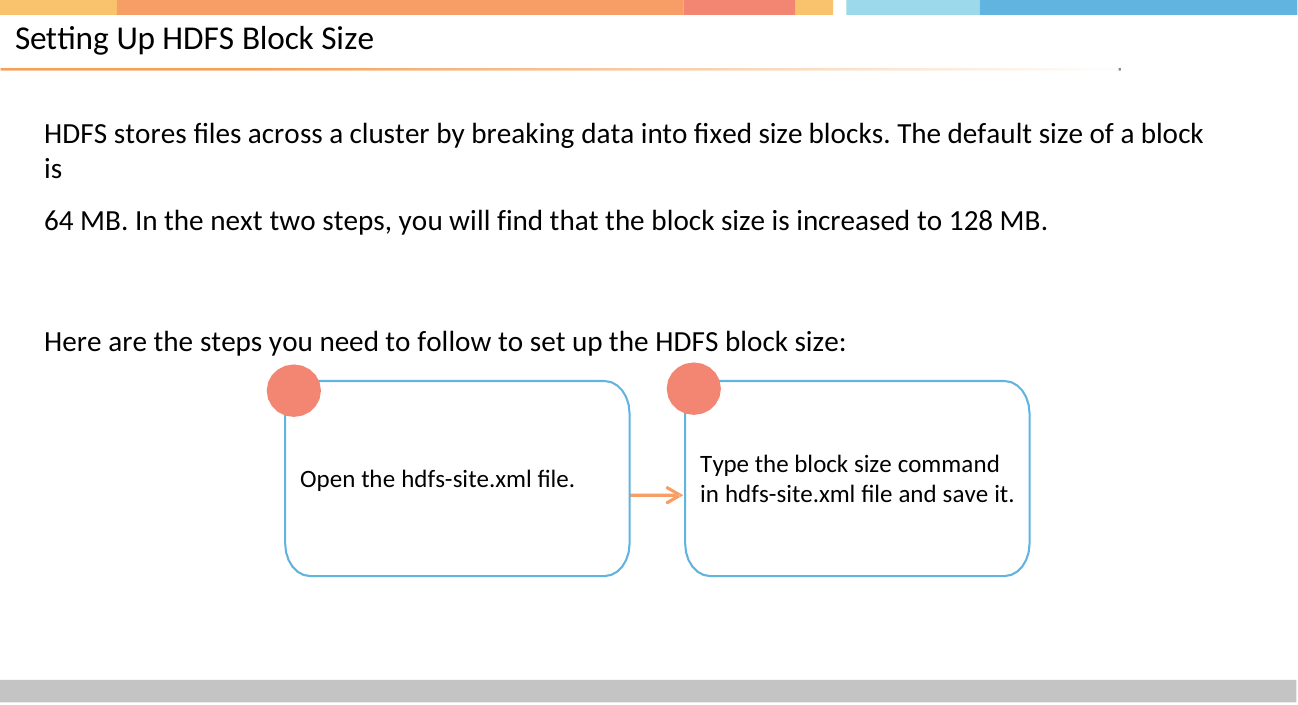

# Setting Up HDFS Block Size

HDFS stores files across a cluster by breaking data into fixed size blocks. The default size of a block is
64 MB. In the next two steps, you will find that the block size is increased to 128 MB.

Here are the steps you need to follow to set up the HDFS block size:

1	2

Type the block size command
in hdfs-site.xml file and save it.
Open the hdfs-site.xml file.